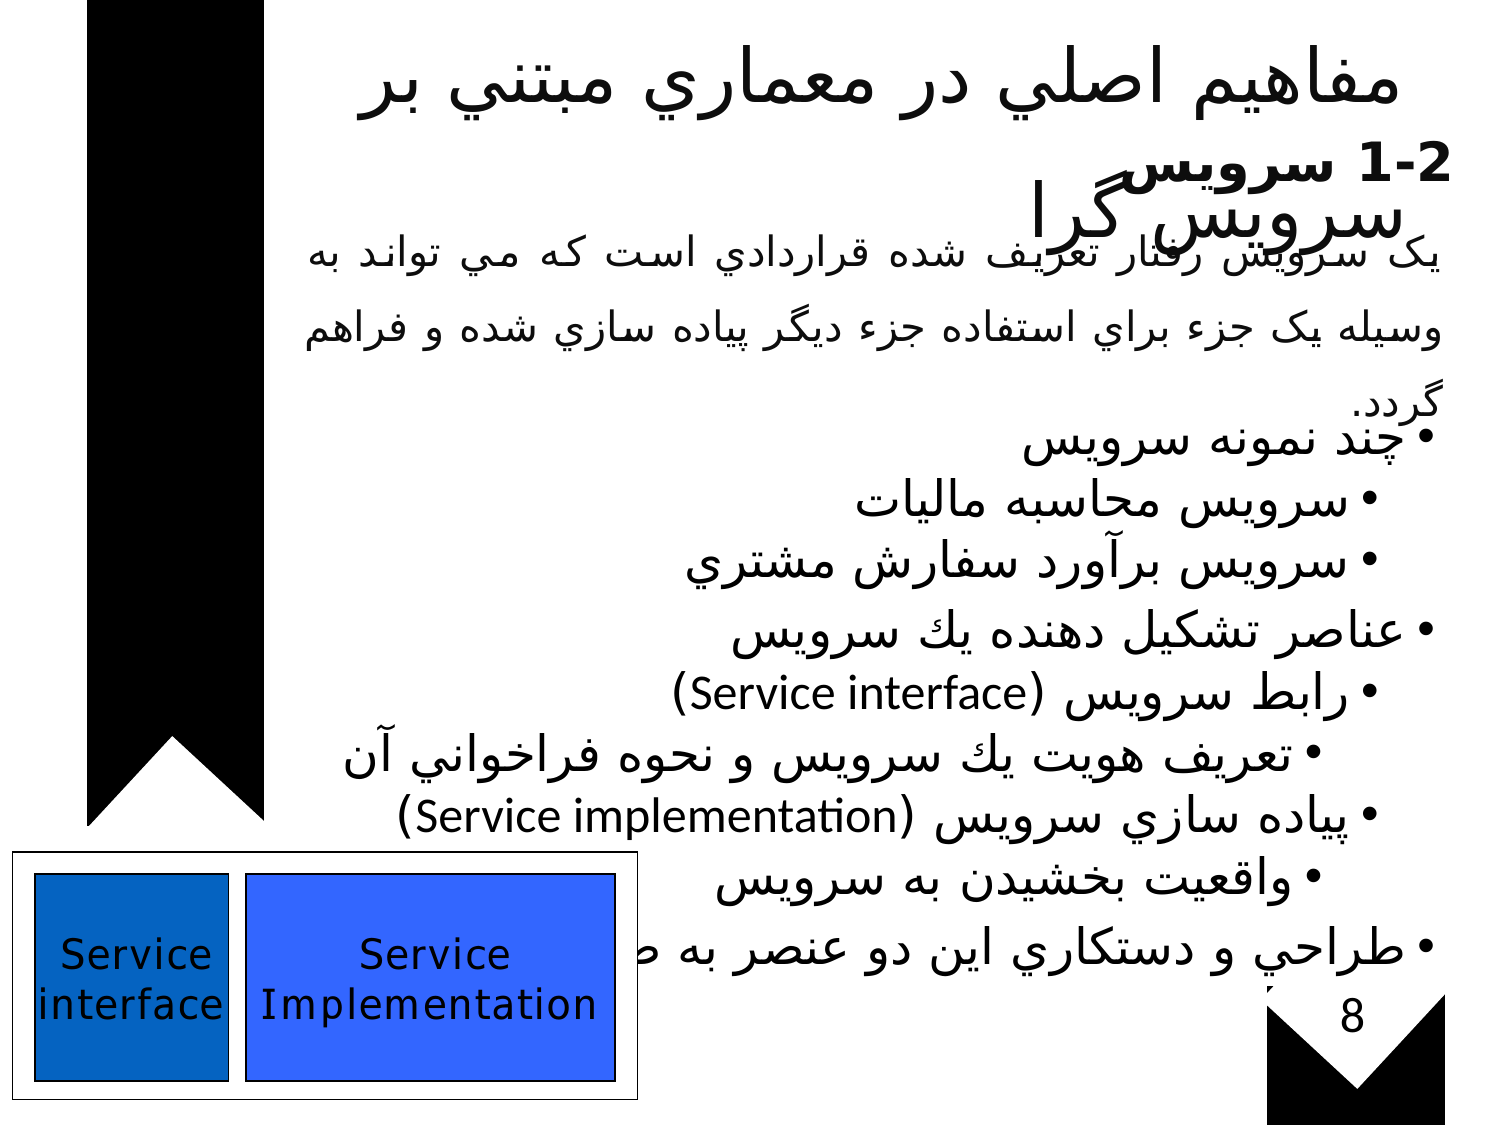

مفاهيم اصلي در معماري مبتني بر سرويس گرا
1-2 سرویس
يک سرويس رفتار تعريف شده قراردادي است که مي تواند به وسيله يک جزء براي استفاده جزء ديگر پياده سازي شده و فراهم گردد.
چند نمونه سرويس
سرويس محاسبه ماليات
سرويس برآورد سفارش مشتري
عناصر تشكيل دهنده يك سرويس
رابط سرويس (Service interface)
تعريف هويت يك سرويس و نحوه فراخواني آن
پياده سازي سرويس (Service implementation)
واقعيت بخشيدن به سرويس
طراحي و دستكاري اين دو عنصر به صورت مستقل

Service
interface
Service
Implementation

8

13